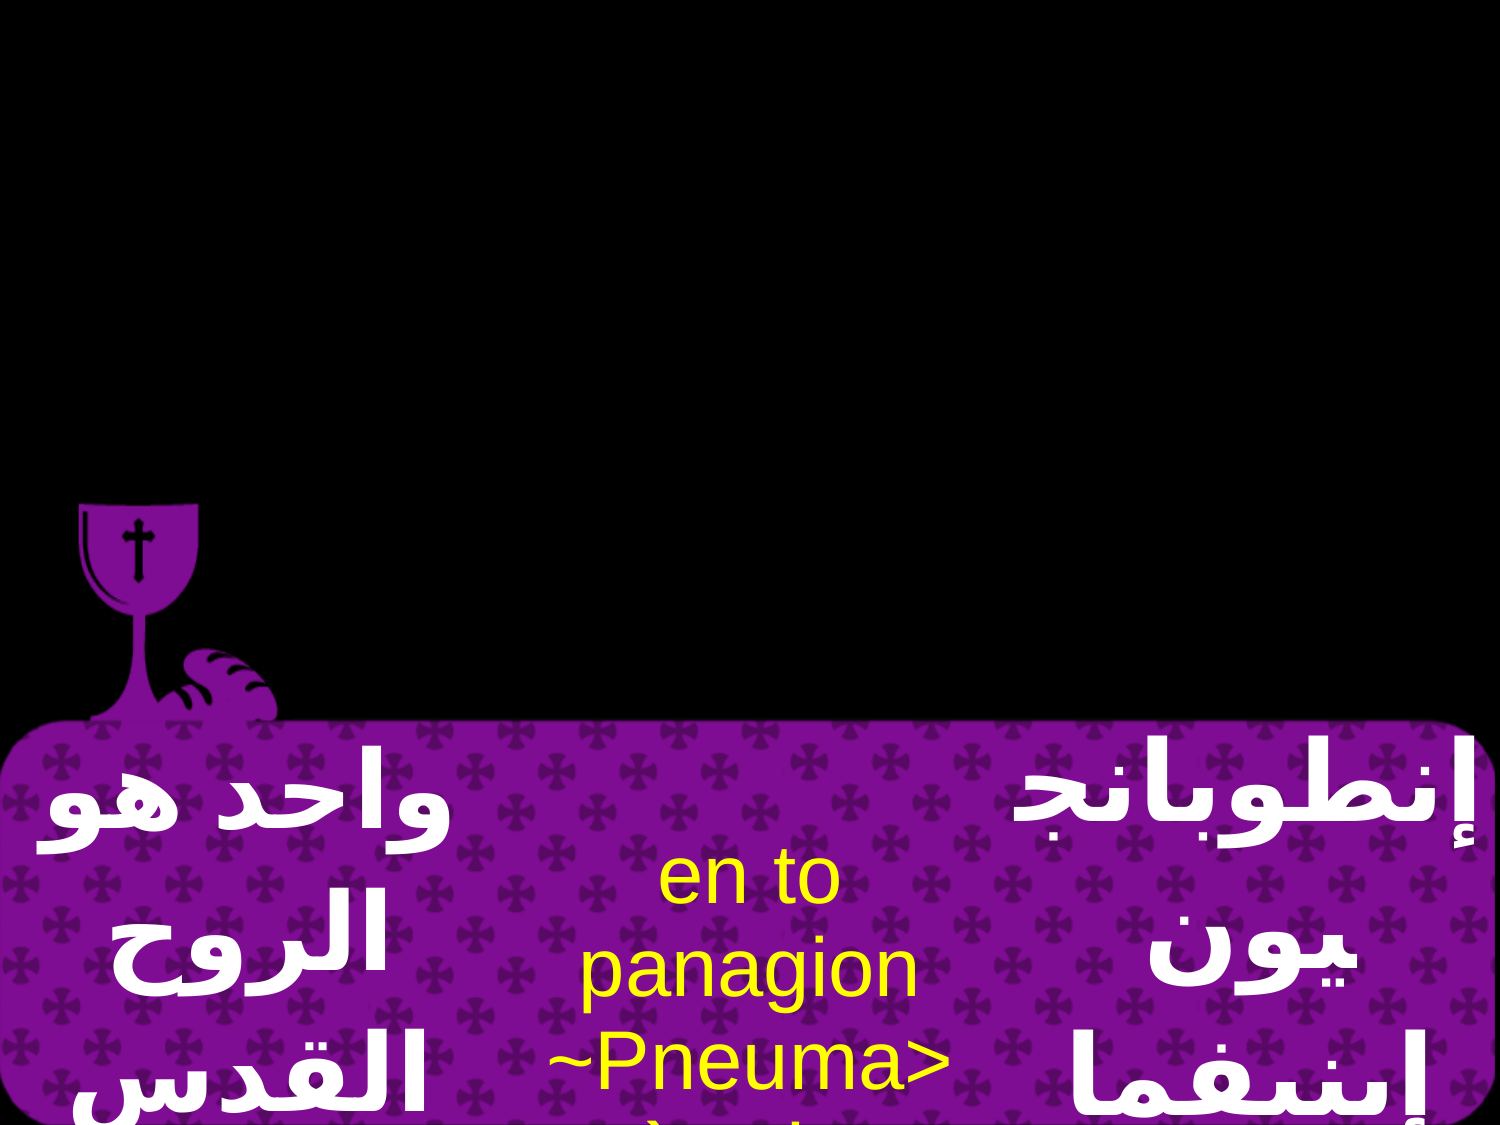

| واحد هو الروح القدس آمين | en to panagion ~Pneuma> `amhn | إنطوبانجيون إبنيفما آمين |
| --- | --- | --- |